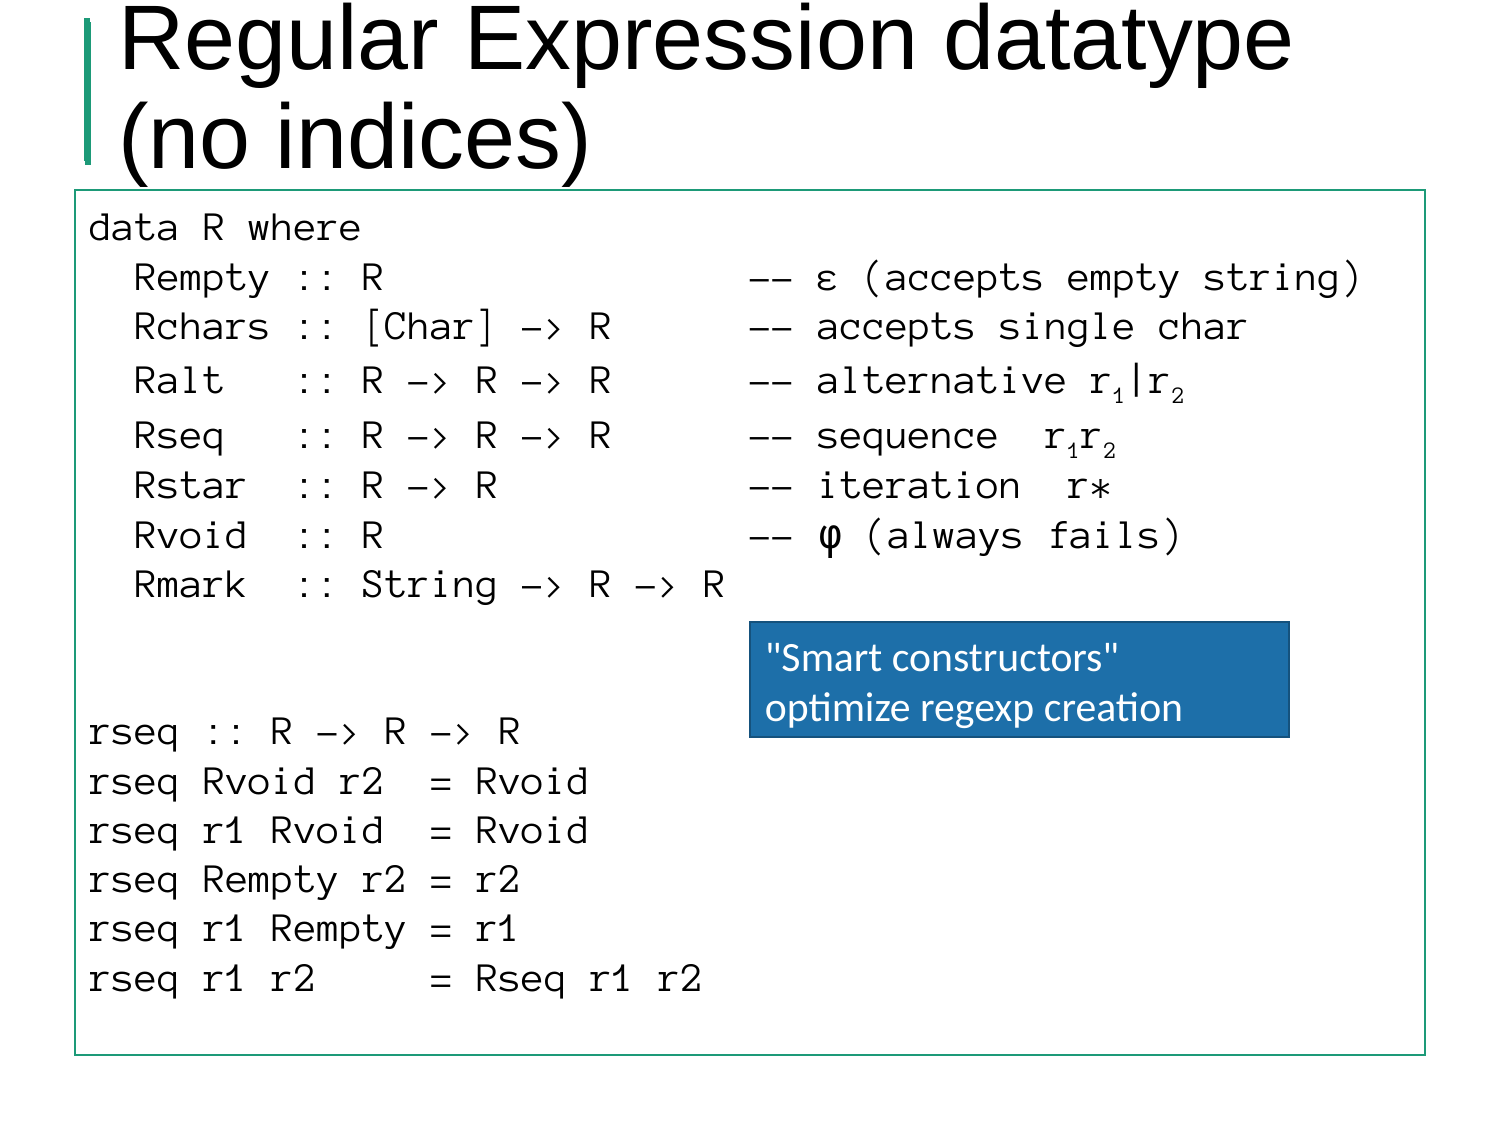

# Regular Expression datatype  (no indices)
data R where
  Rempty :: R                -- ε (accepts empty string)
  Rchars :: [Char] -> R      -- accepts single char
  Ralt   :: R -> R -> R      -- alternative r1|r2
  Rseq   :: R -> R -> R      -- sequence  r1r2
  Rstar  :: R -> R           -- iteration  r*
  Rvoid  :: R                -- ϕ (always fails)
  Rmark  :: String -> R -> R

rseq :: R -> R -> R
rseq Rvoid r2  = Rvoid
rseq r1 Rvoid  = Rvoid
rseq Rempty r2 = r2
rseq r1 Rempty = r1
rseq r1 r2     = Rseq r1 r2

"Smart constructors" optimize regexp creation